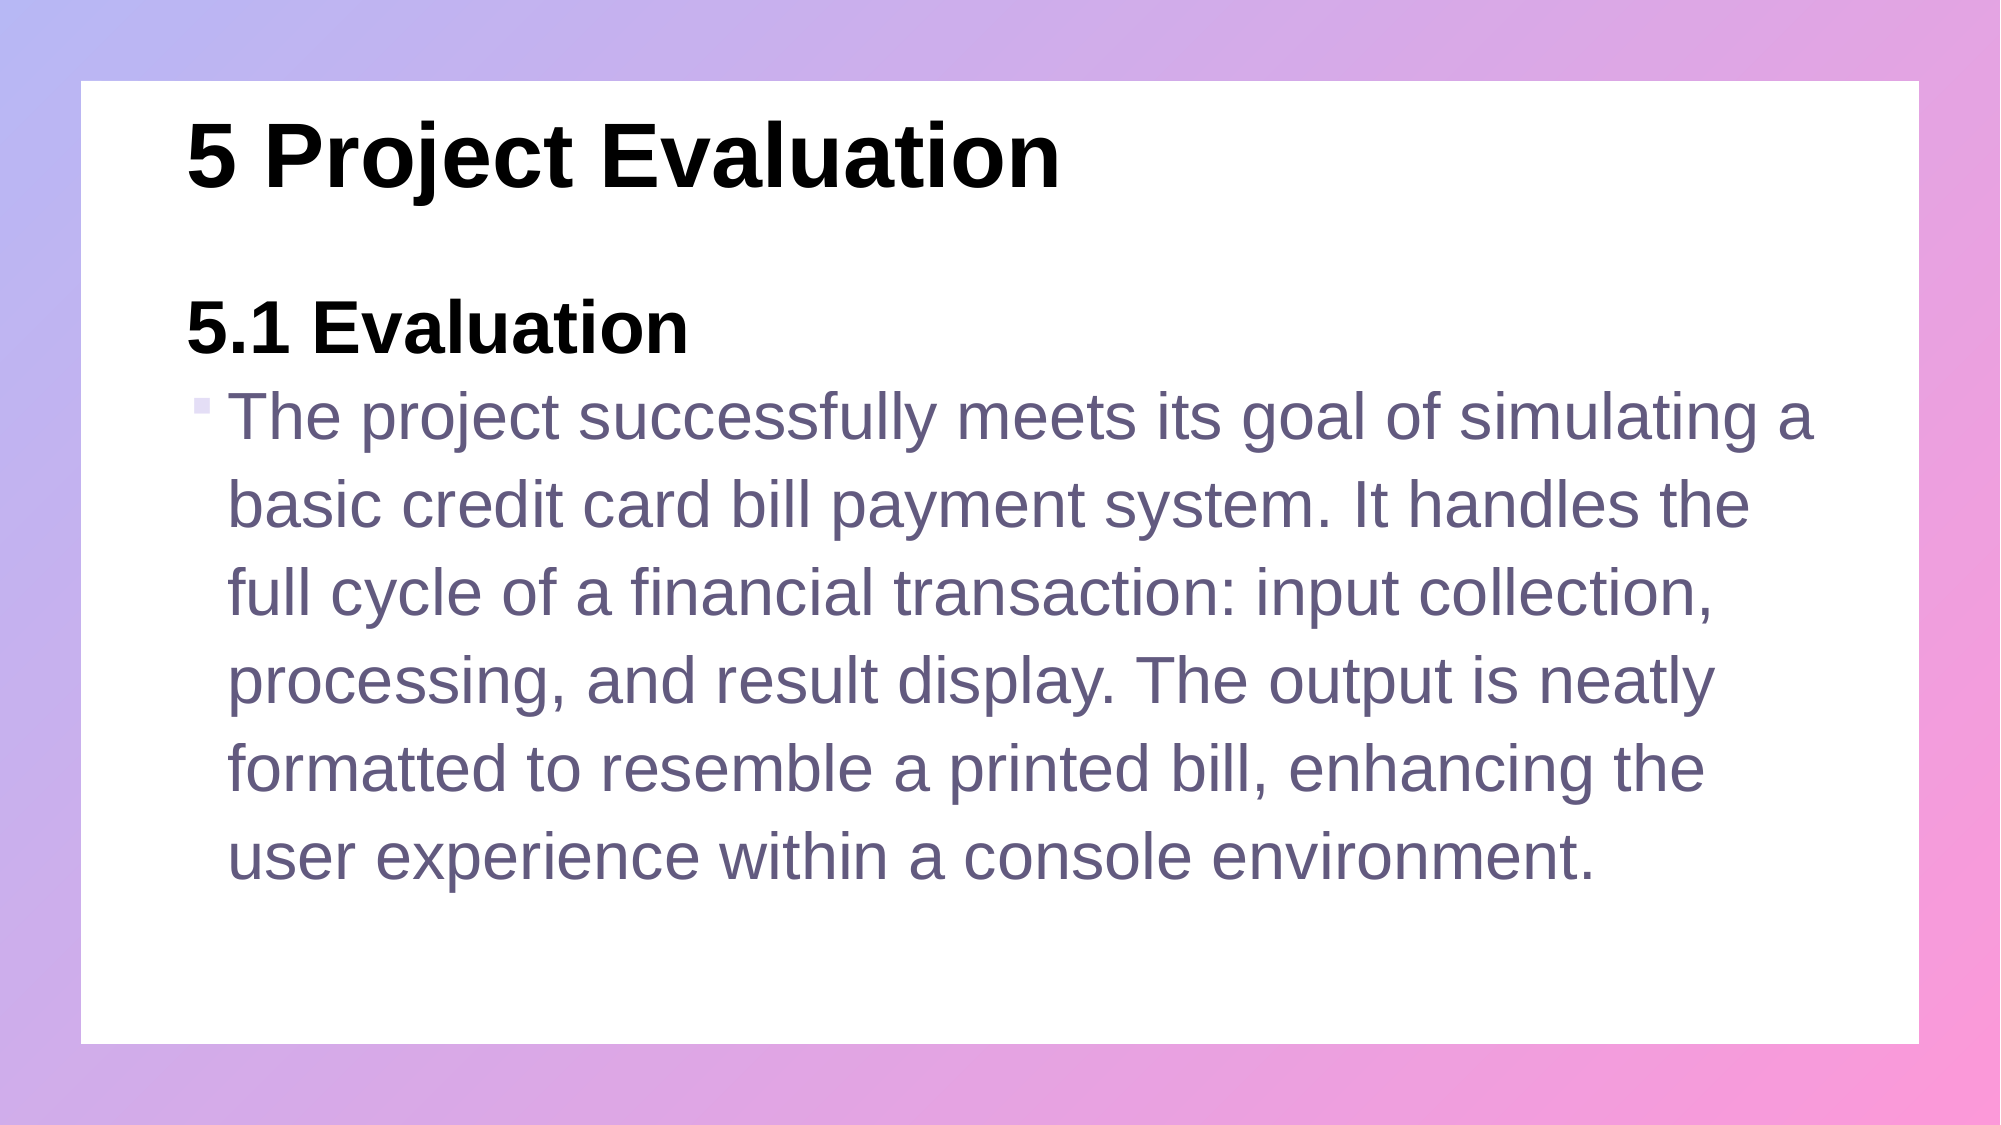

# 5 Project Evaluation 5.1 Evaluation
The project successfully meets its goal of simulating a basic credit card bill payment system. It handles the full cycle of a financial transaction: input collection, processing, and result display. The output is neatly formatted to resemble a printed bill, enhancing the user experience within a console environment.